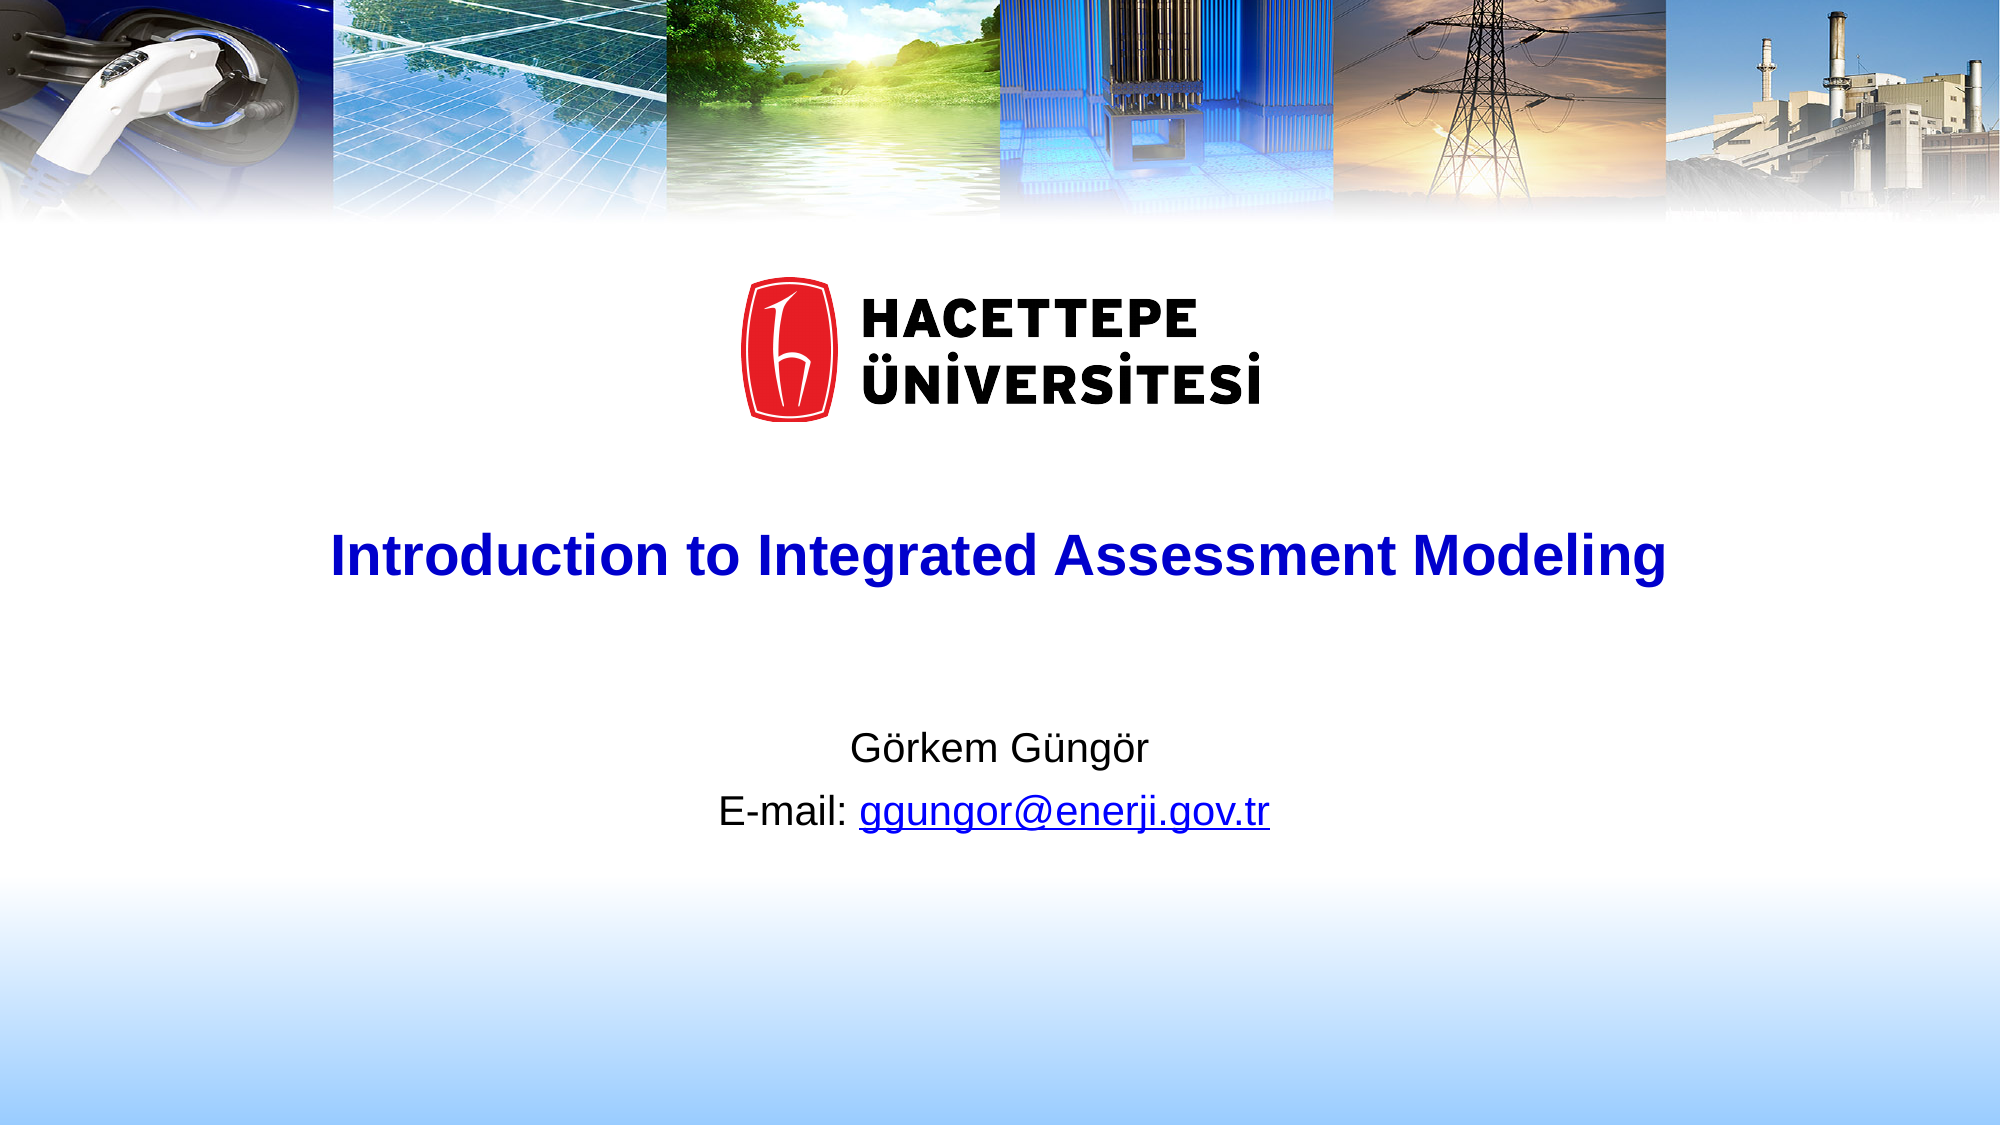

# Introduction to Integrated Assessment Modeling
Görkem Güngör
E-mail: ggungor@enerji.gov.tr